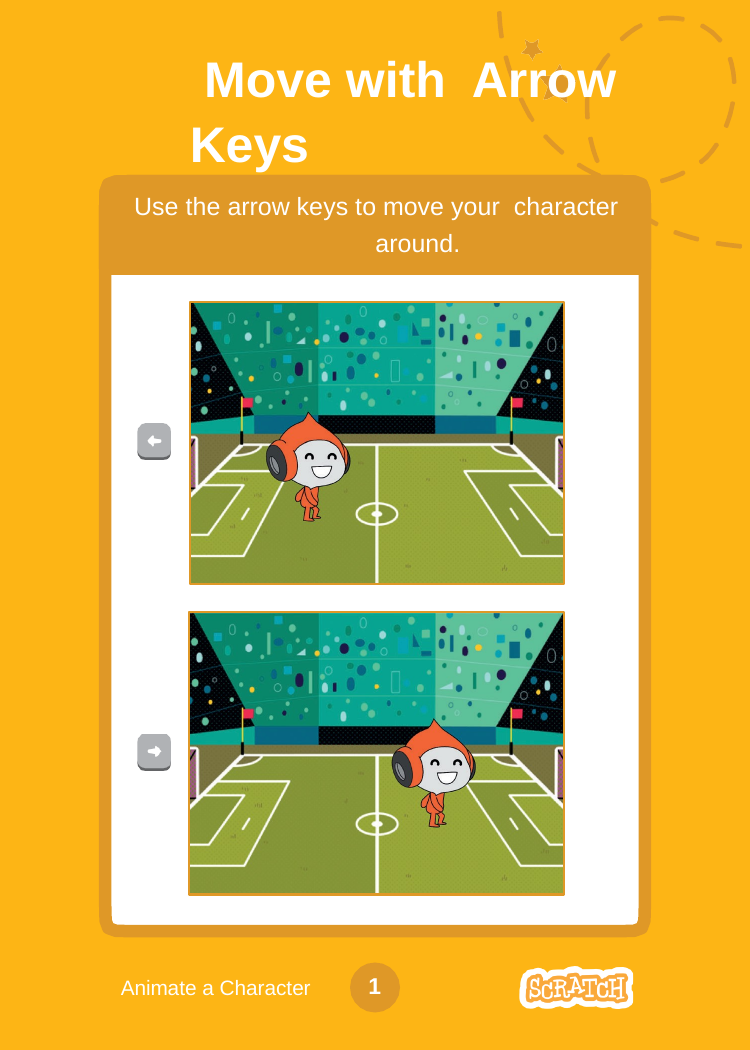

# Move with  Arrow Keys

Use the arrow keys to move your  character around.

1
Animate a Character